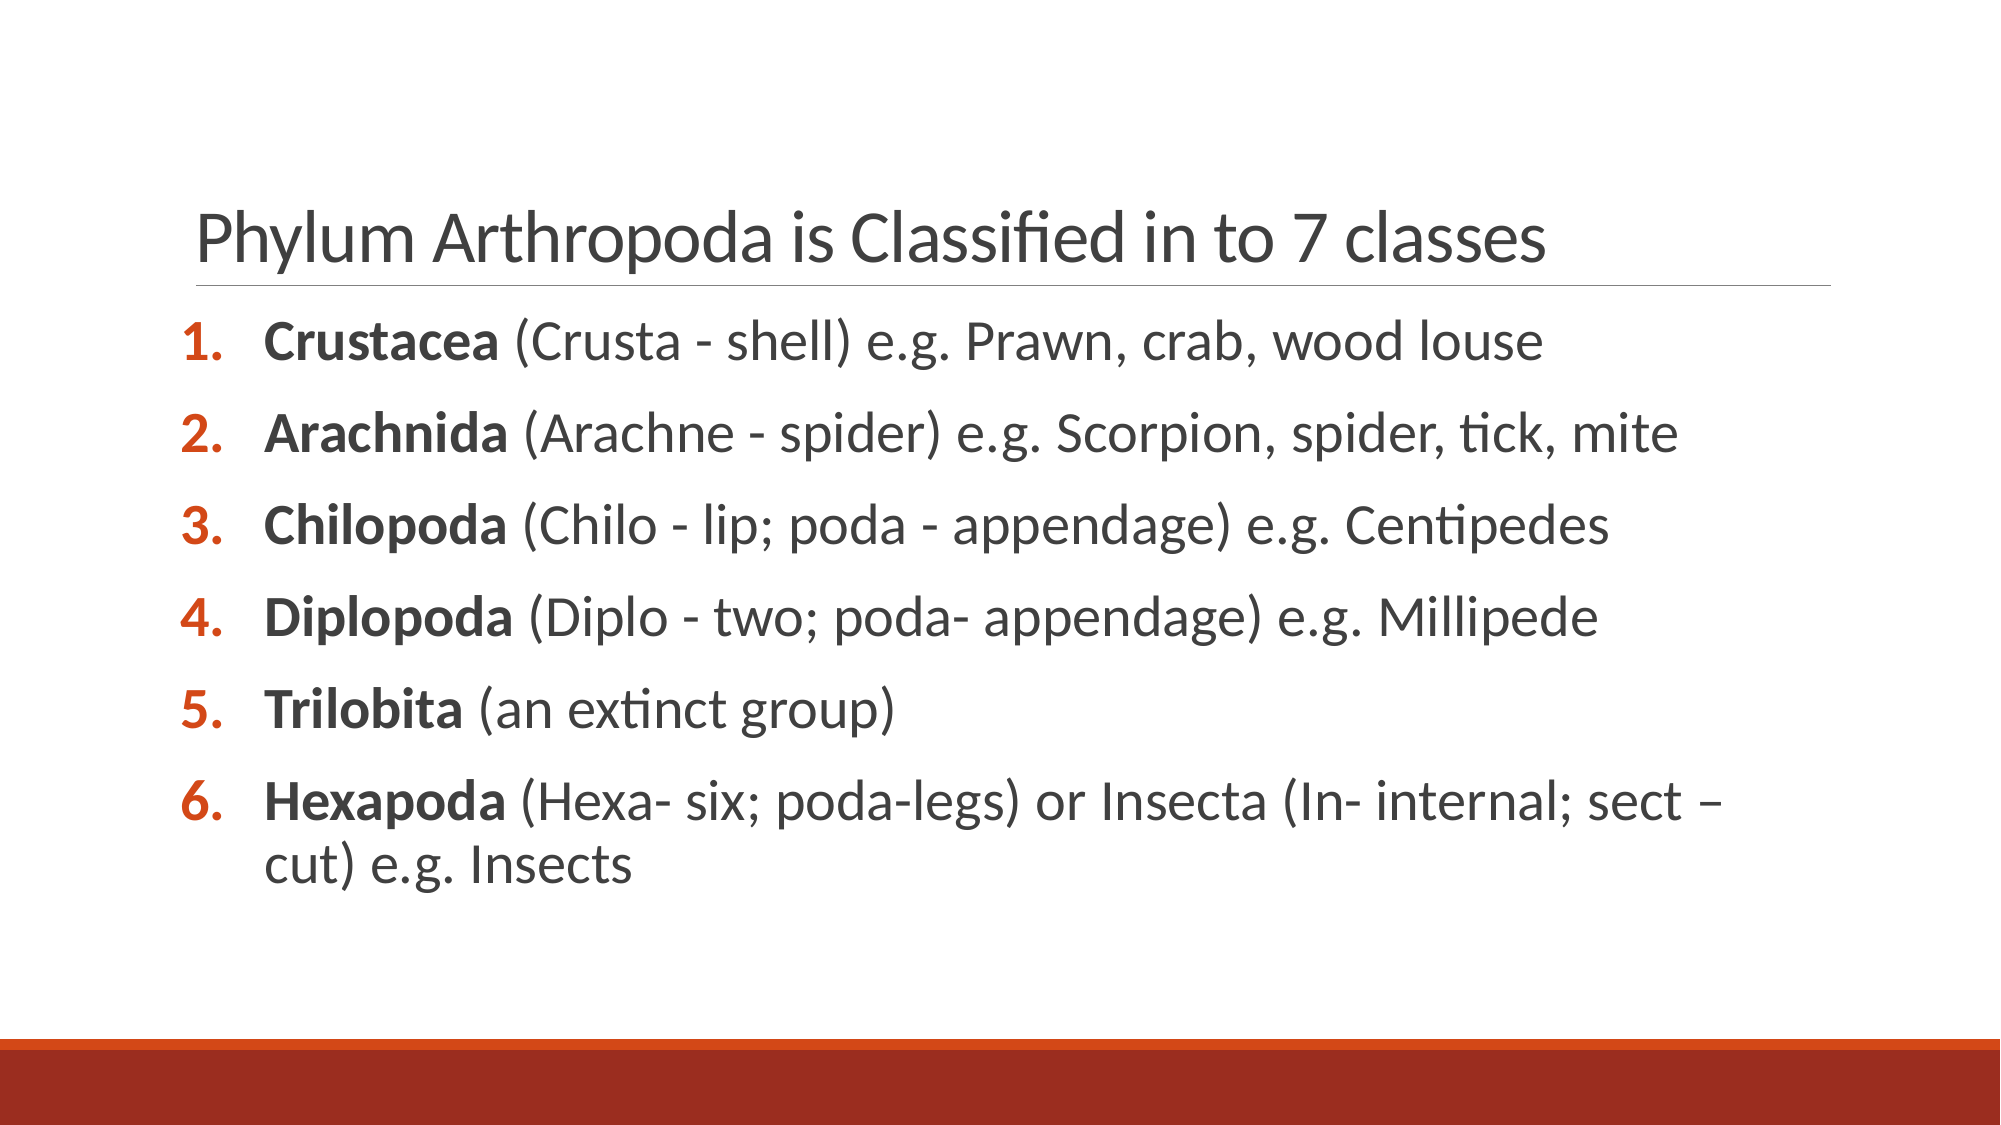

# Phylum Arthropoda is Classified in to 7 classes
Crustacea (Crusta - shell) e.g. Prawn, crab, wood louse
Arachnida (Arachne - spider) e.g. Scorpion, spider, tick, mite
Chilopoda (Chilo - lip; poda - appendage) e.g. Centipedes
Diplopoda (Diplo - two; poda- appendage) e.g. Millipede
Trilobita (an extinct group)
Hexapoda (Hexa- six; poda-legs) or Insecta (In- internal; sect – cut) e.g. Insects